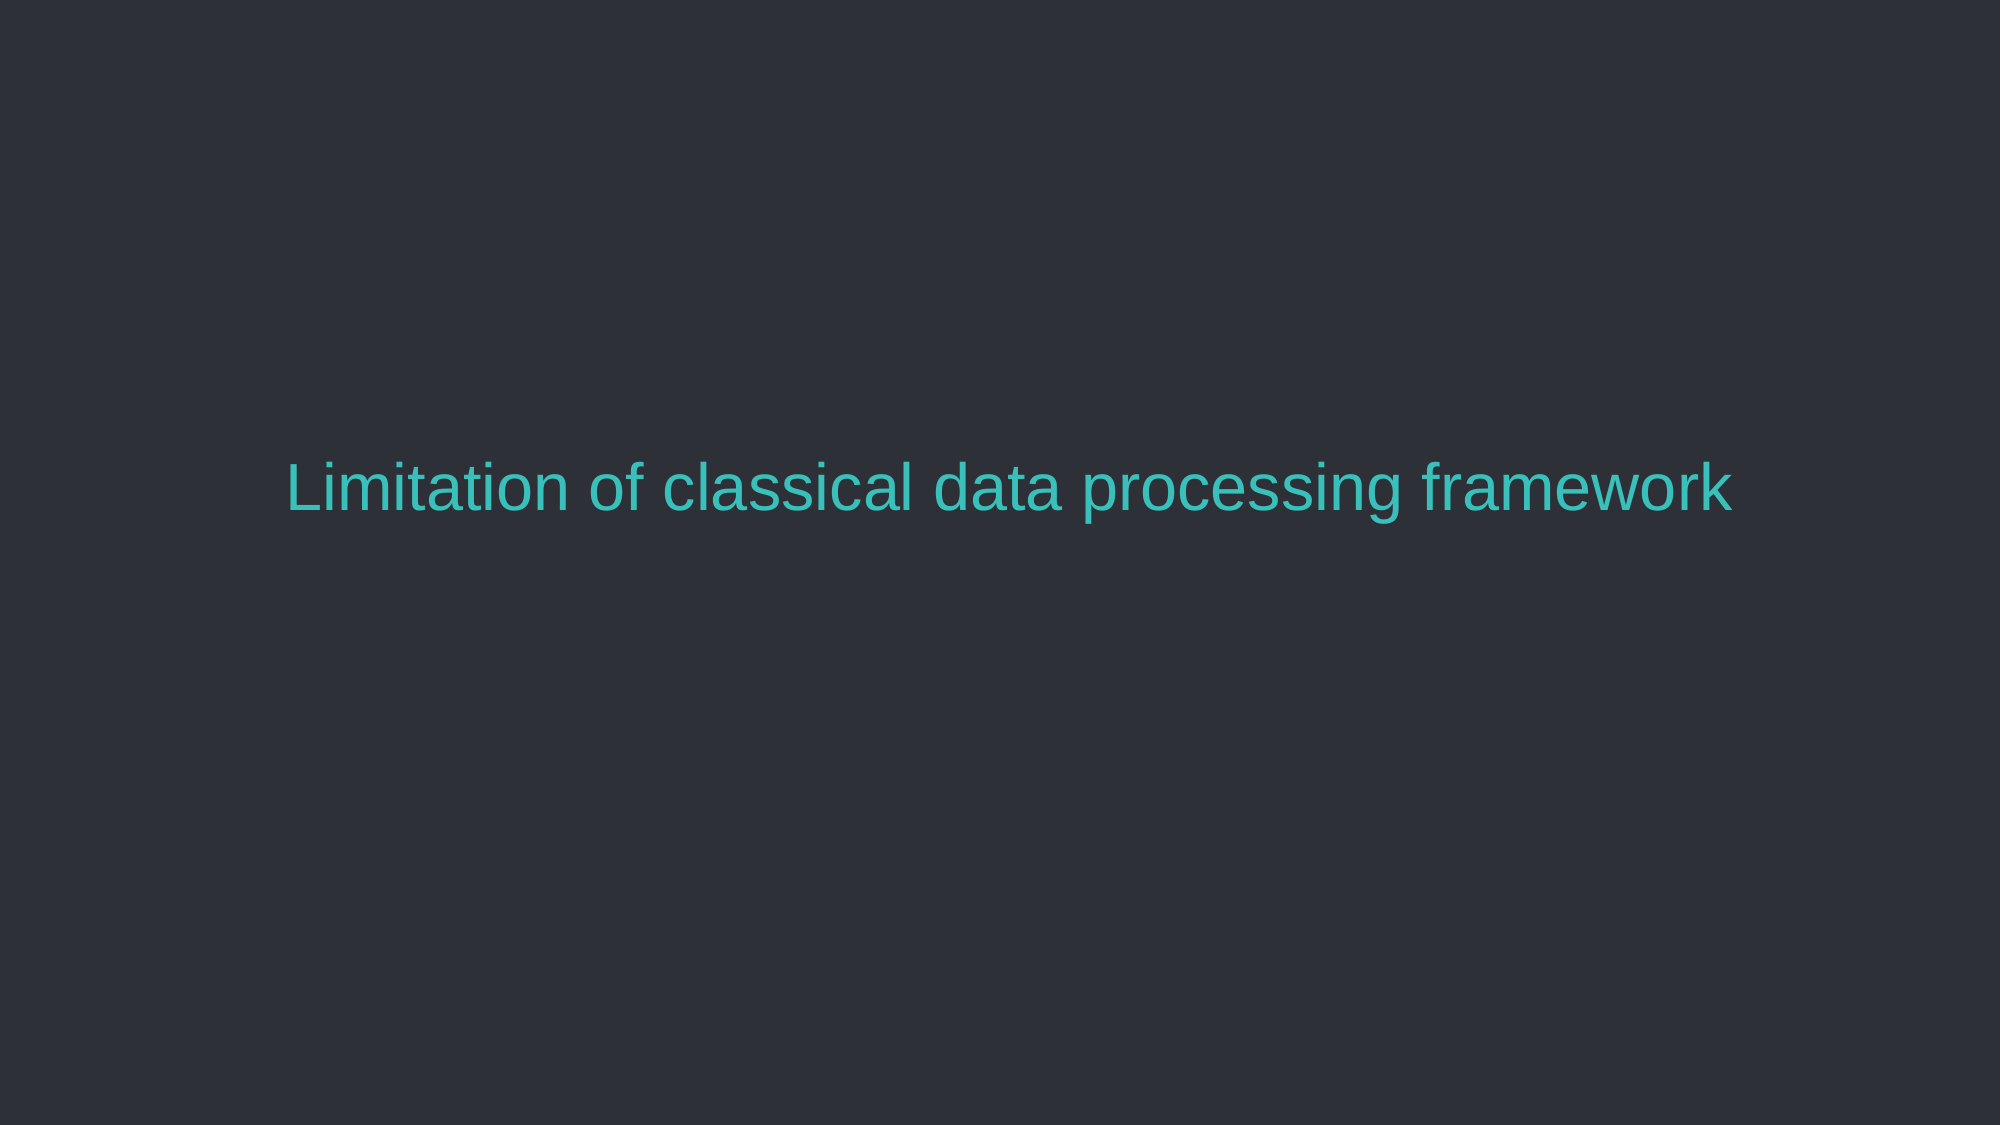

# Limitation of classical data processing framework